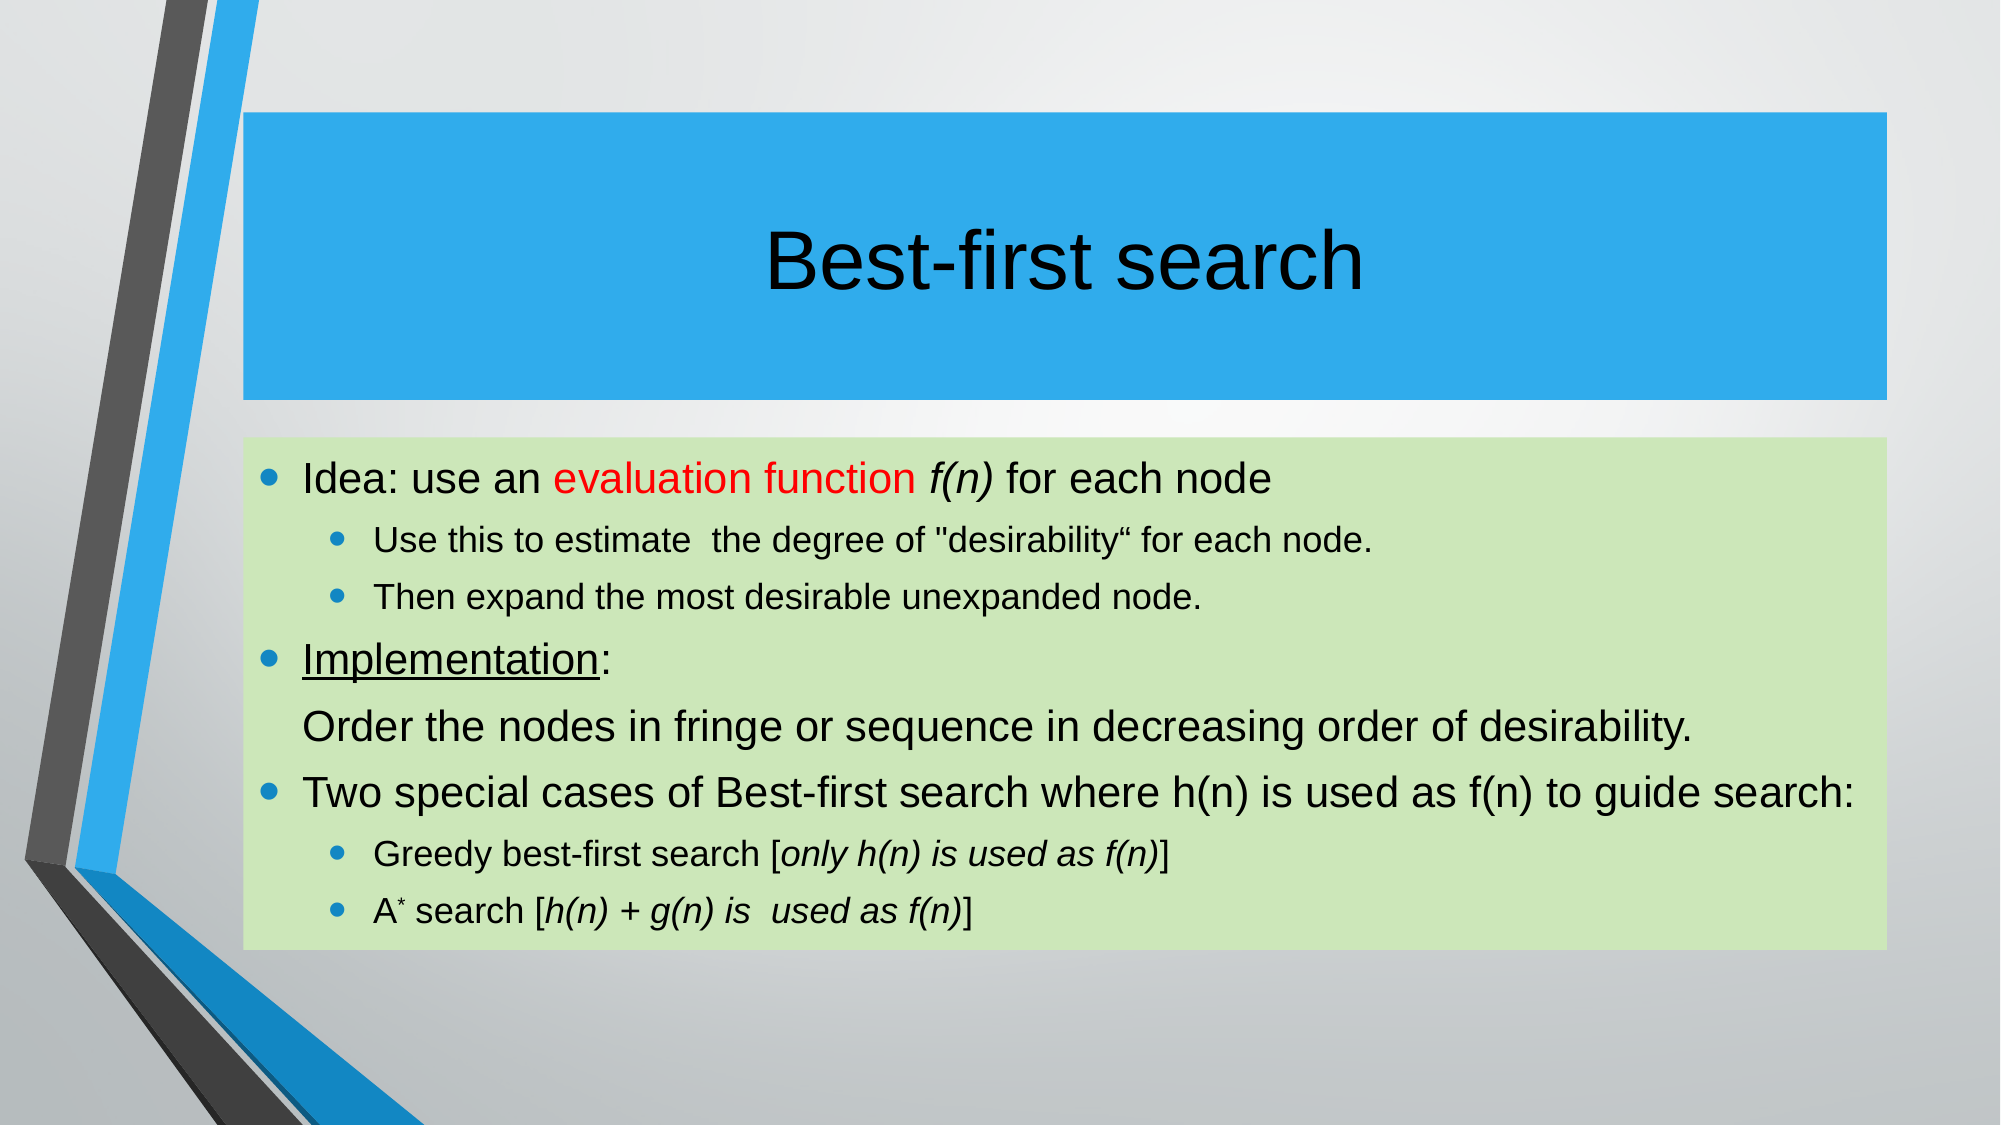

# Best-first search
Idea: use an evaluation function f(n) for each node
Use this to estimate  the degree of "desirability“ for each node.
Then expand the most desirable unexpanded node.
Implementation:
	Order the nodes in fringe or sequence in decreasing order of desirability.
Two special cases of Best-first search where h(n) is used as f(n) to guide search:
Greedy best-first search [only h(n) is used as f(n)]
A* search [h(n) + g(n) is  used as f(n)]